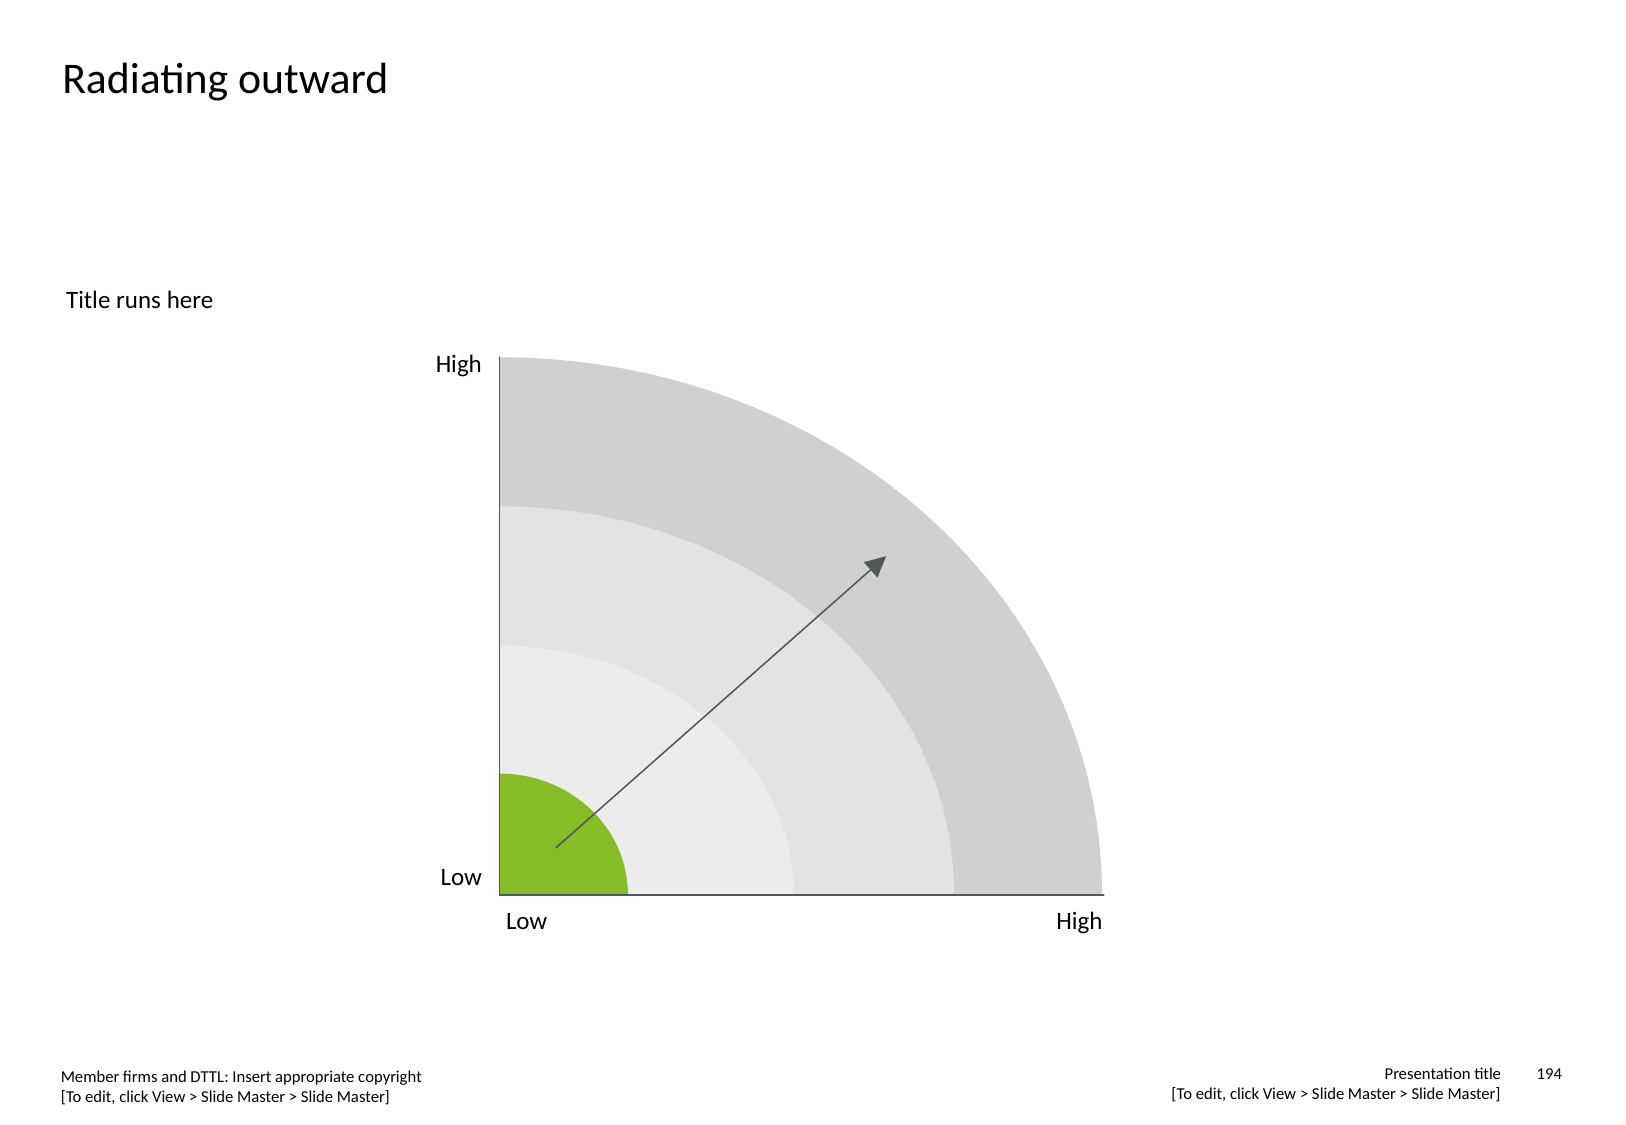

# Radiating outward

Title runs here
High

Low
High
Low